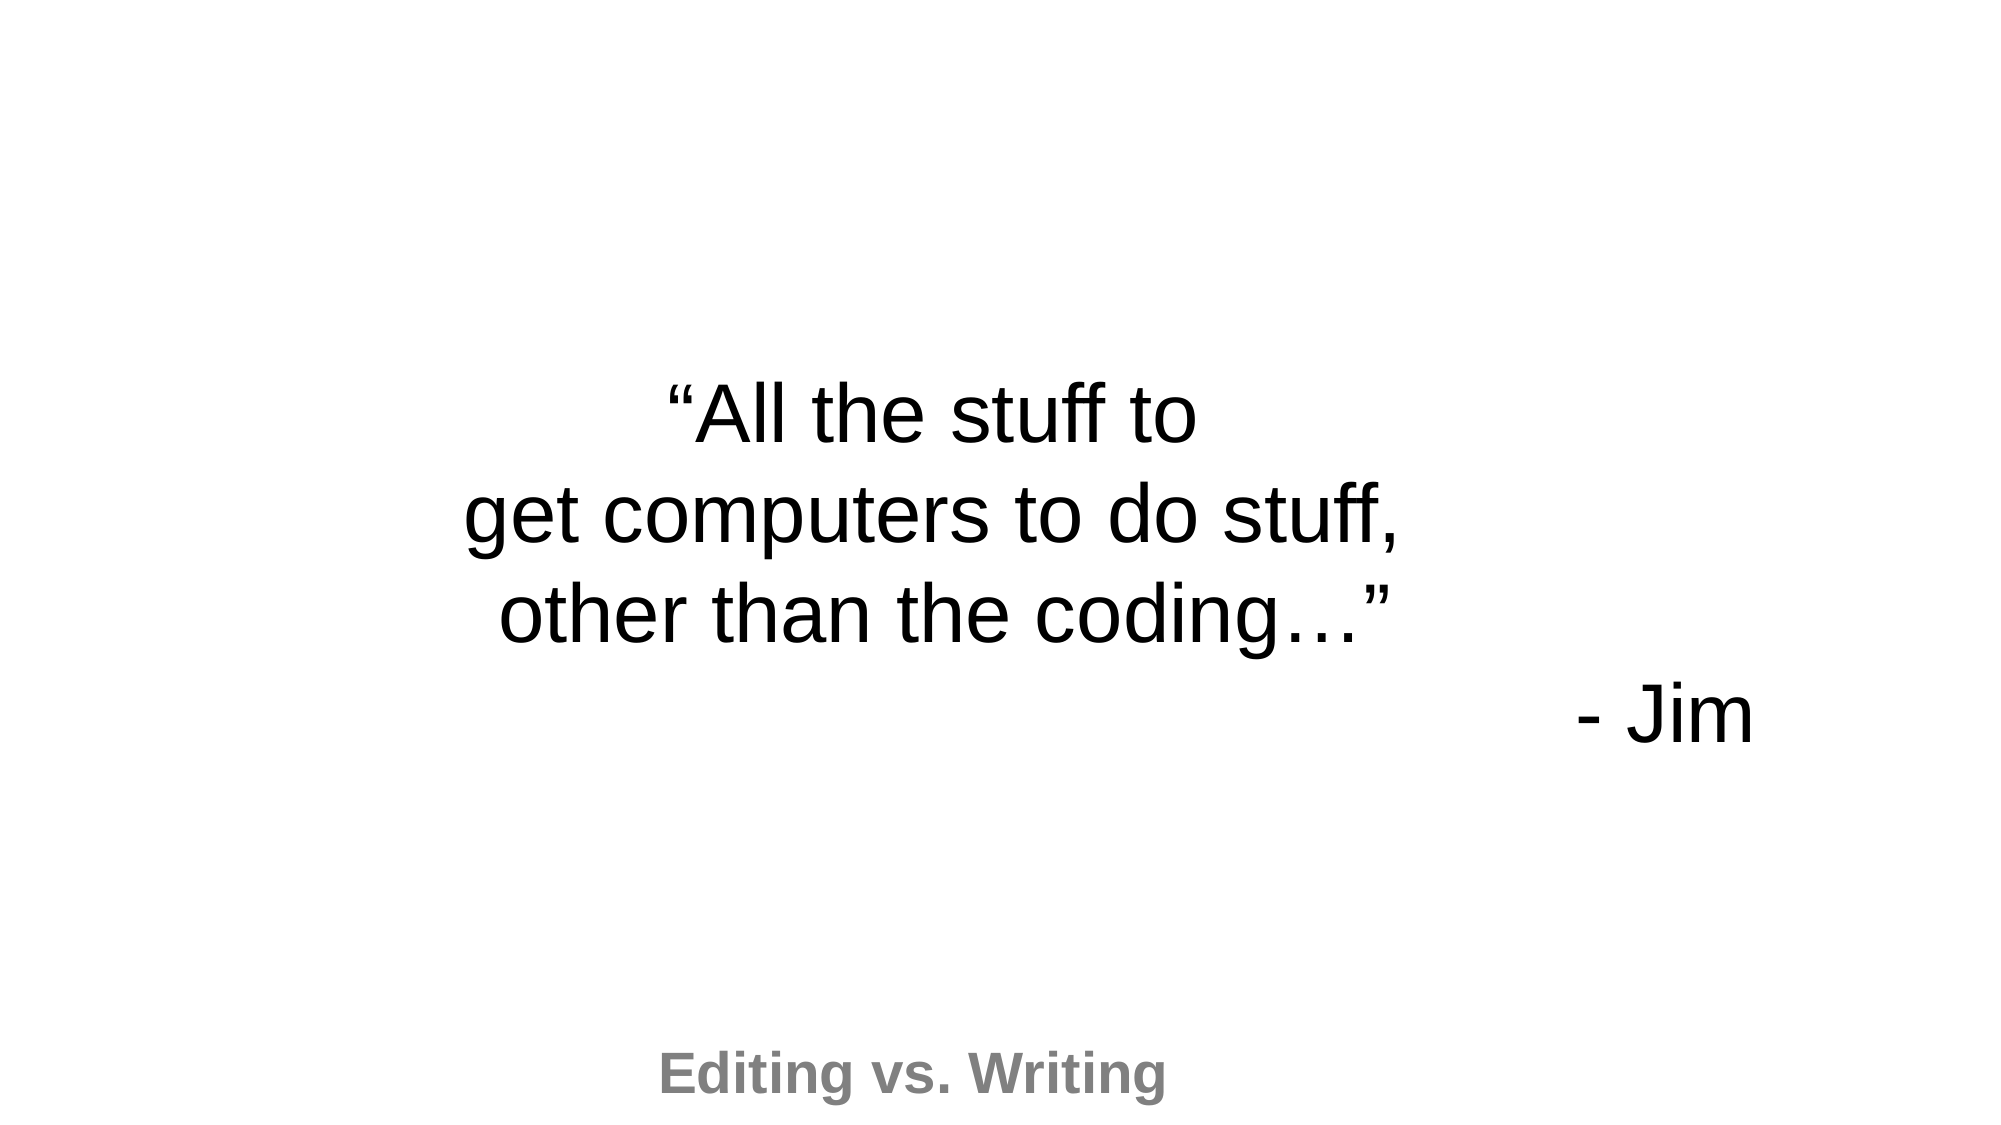

“All the stuff to
get computers to do stuff,
other than the coding…”
- Jim
Editing vs. Writing